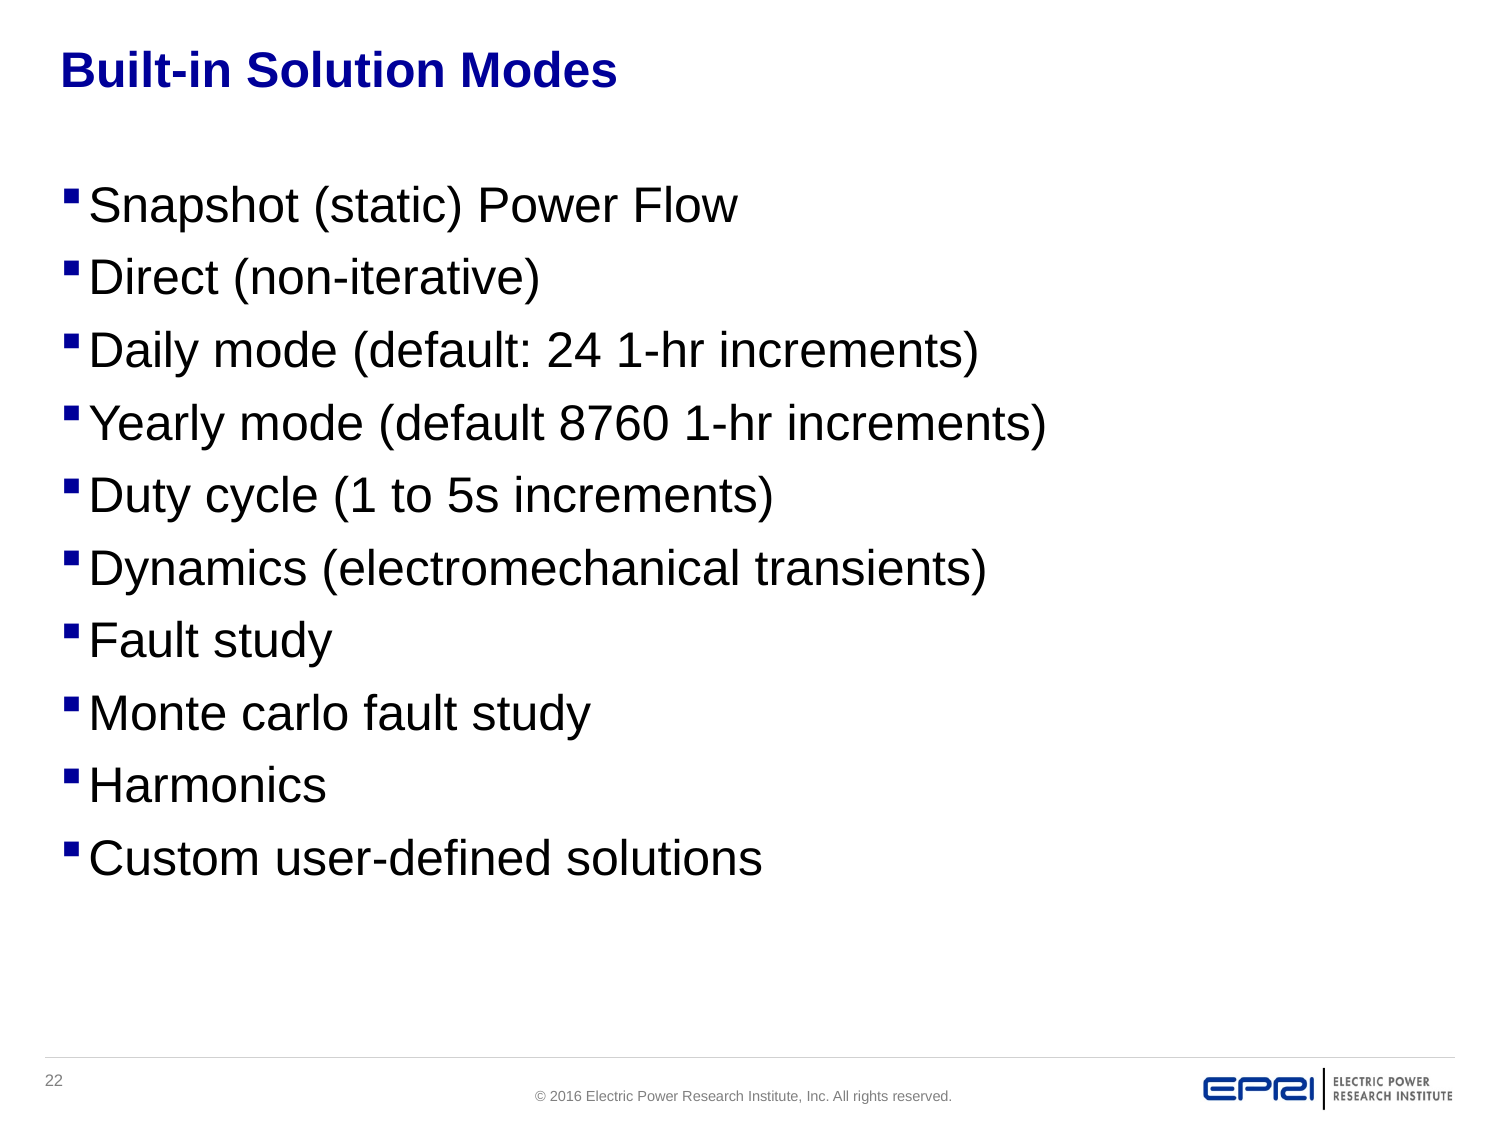

# Built-in Solution Modes
Snapshot (static) Power Flow
Direct (non-iterative)
Daily mode (default: 24 1-hr increments)
Yearly mode (default 8760 1-hr increments)
Duty cycle (1 to 5s increments)
Dynamics (electromechanical transients)
Fault study
Monte carlo fault study
Harmonics
Custom user-defined solutions